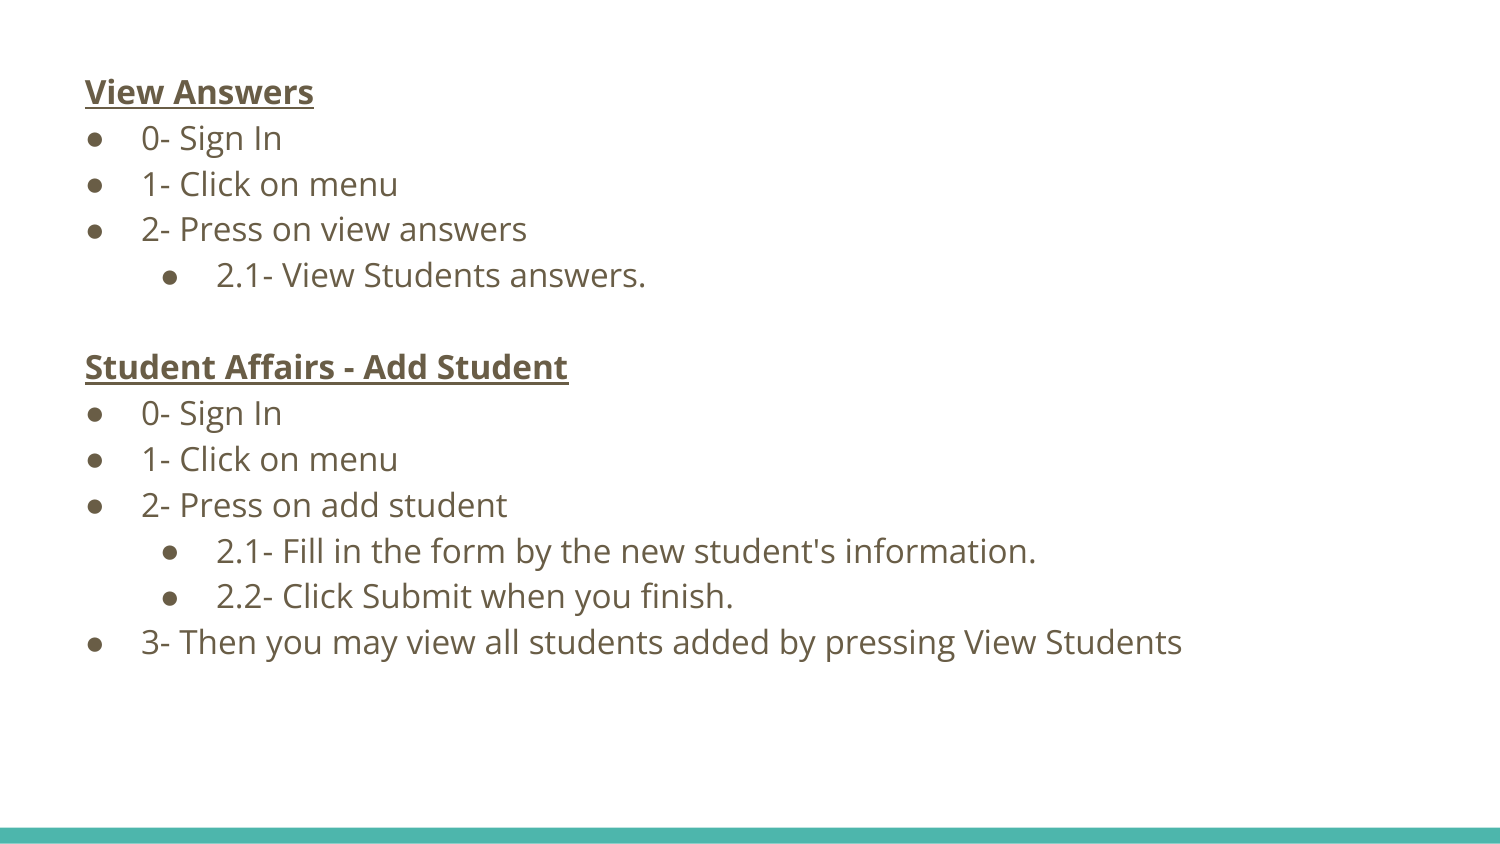

View Answers
0- Sign In
1- Click on menu
2- Press on view answers
2.1- View Students answers.

Student Affairs - Add Student
0- Sign In
1- Click on menu
2- Press on add student
2.1- Fill in the form by the new student's information.
2.2- Click Submit when you finish.
3- Then you may view all students added by pressing View Students